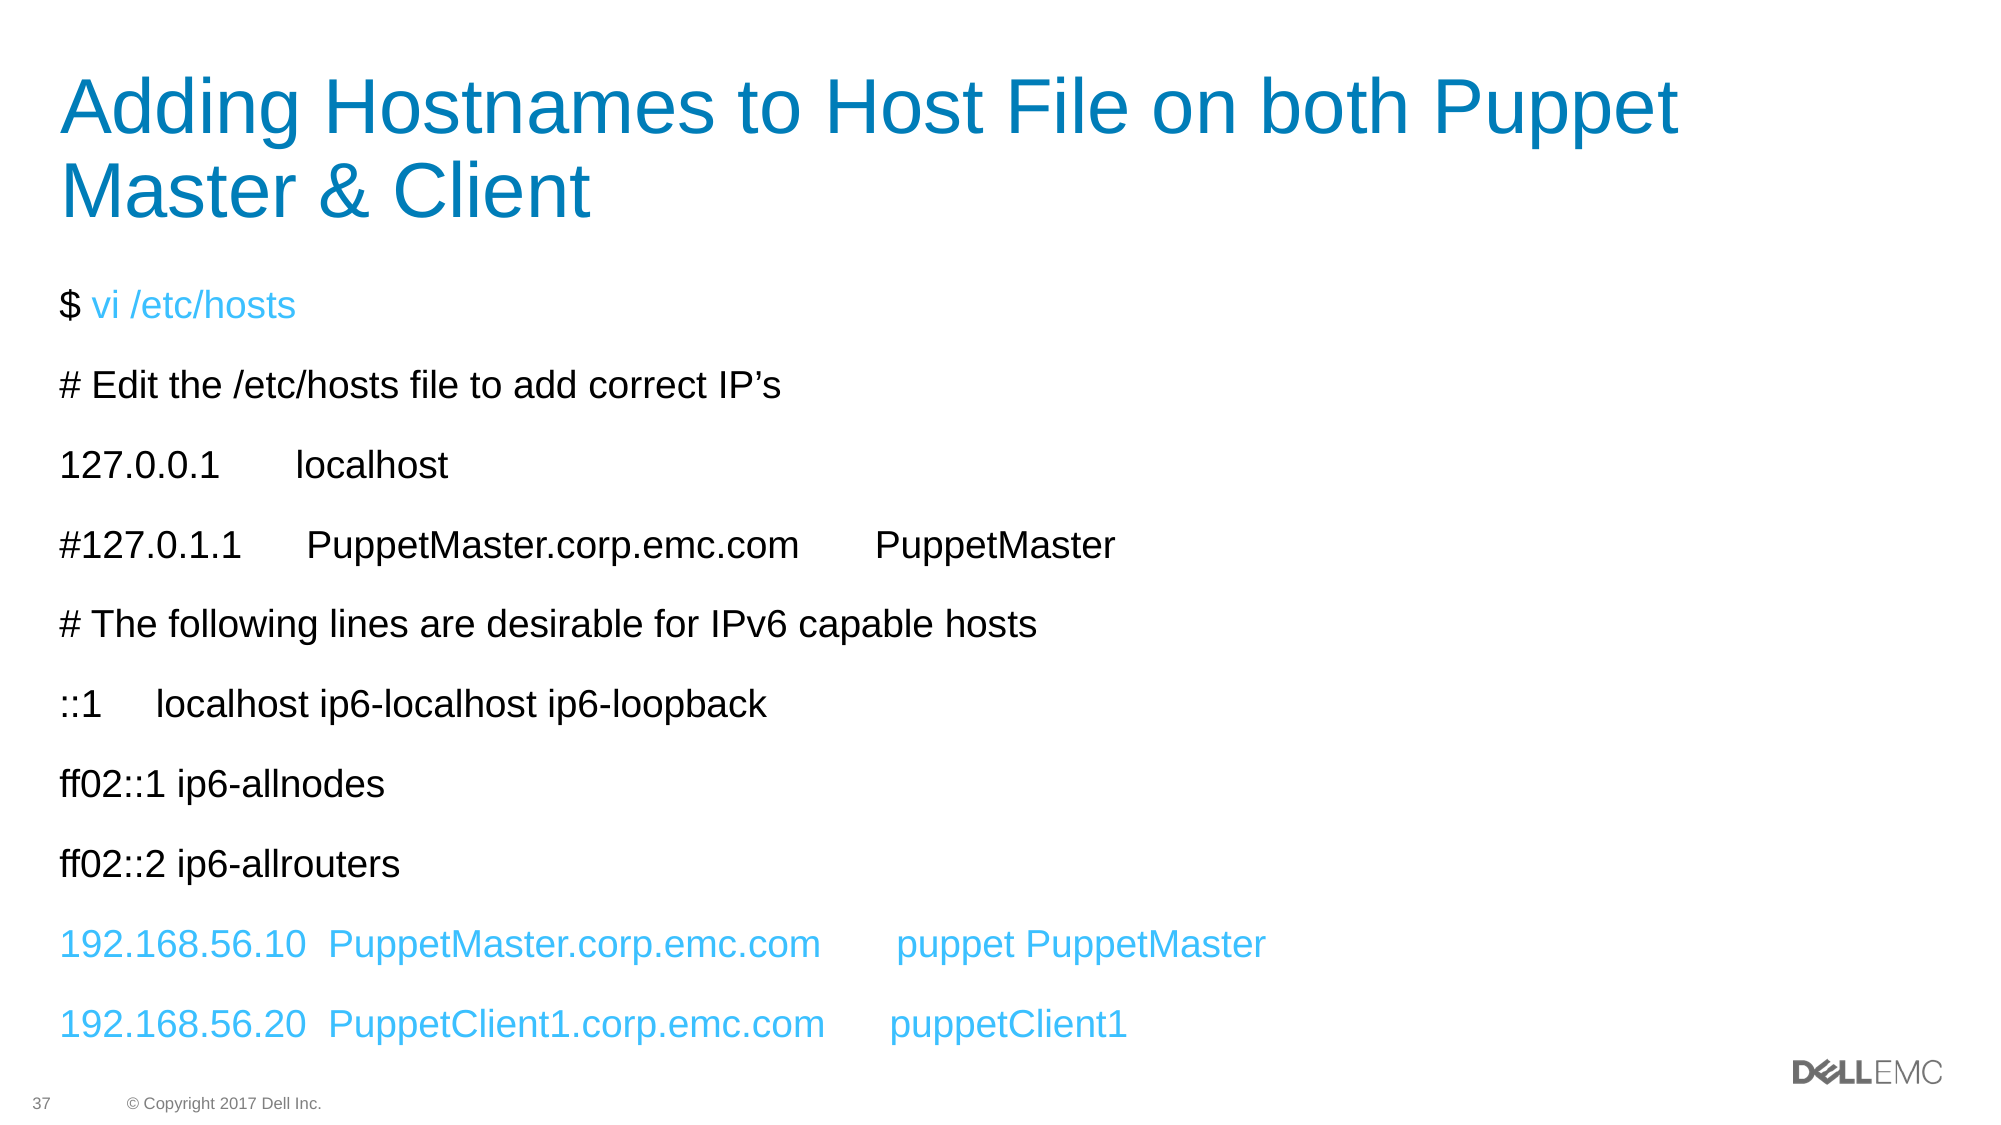

# Adding Hostnames to Host File on both Puppet Master & Client
$ vi /etc/hosts
# Edit the /etc/hosts file to add correct IP’s
127.0.0.1       localhost
#127.0.1.1      PuppetMaster.corp.emc.com       PuppetMaster
# The following lines are desirable for IPv6 capable hosts
::1     localhost ip6-localhost ip6-loopback
ff02::1 ip6-allnodes
ff02::2 ip6-allrouters
192.168.56.10  PuppetMaster.corp.emc.com       puppet PuppetMaster
192.168.56.20  PuppetClient1.corp.emc.com      puppetClient1